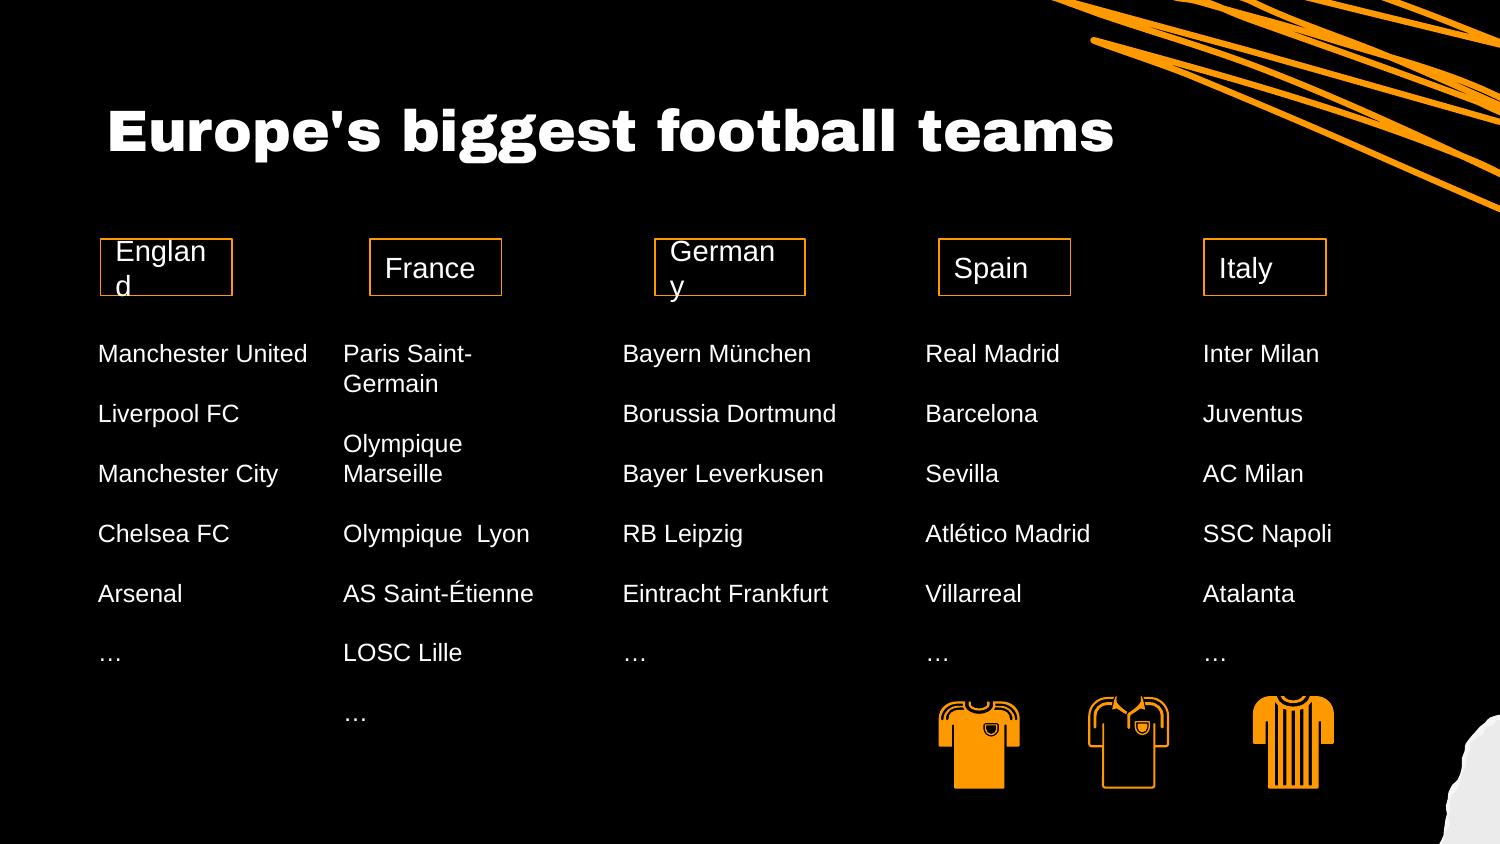

# Europe's biggest football teams
England
England
France
Germany
Spain
Italy
Manchester United

Liverpool FC

Manchester City

Chelsea FC

Arsenal

…

Paris Saint-Germain

Olympique Marseille

Olympique  Lyon

AS Saint-Étienne

LOSC Lille

…

Bayern München

Borussia Dortmund

Bayer Leverkusen

RB Leipzig

Eintracht Frankfurt

…

Real Madrid

Barcelona

Sevilla

Atlético Madrid

Villarreal

…

Inter Milan

Juventus

AC Milan

SSC Napoli

Atalanta

…